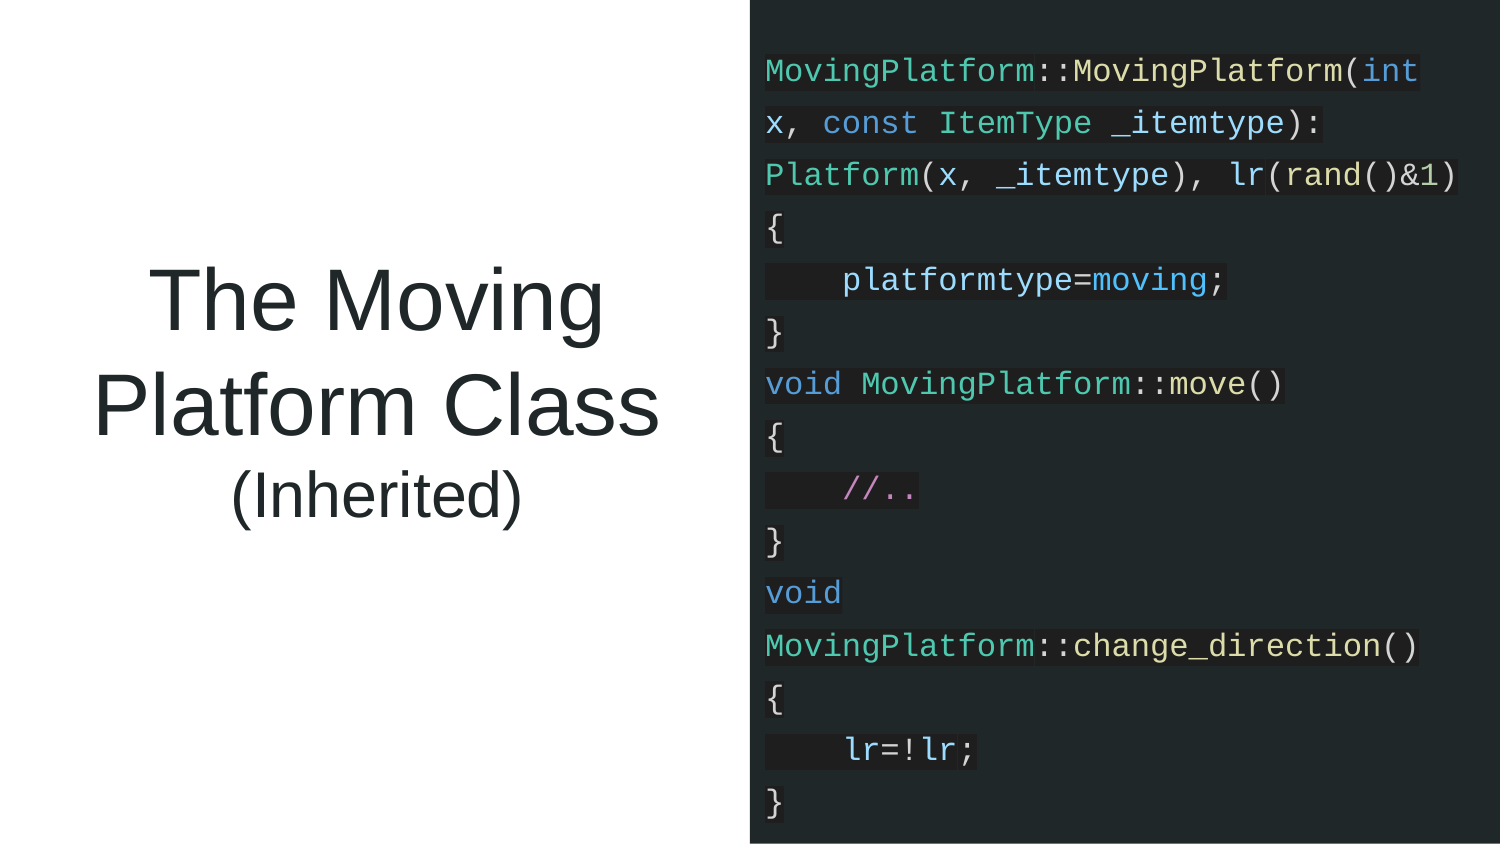

MovingPlatform::MovingPlatform(int x, const ItemType _itemtype): Platform(x, _itemtype), lr(rand()&1)
{
    platformtype=moving;
}
void MovingPlatform::move()
{
    //..
}
void MovingPlatform::change_direction()
{
    lr=!lr;
}
# The Moving Platform Class
(Inherited)